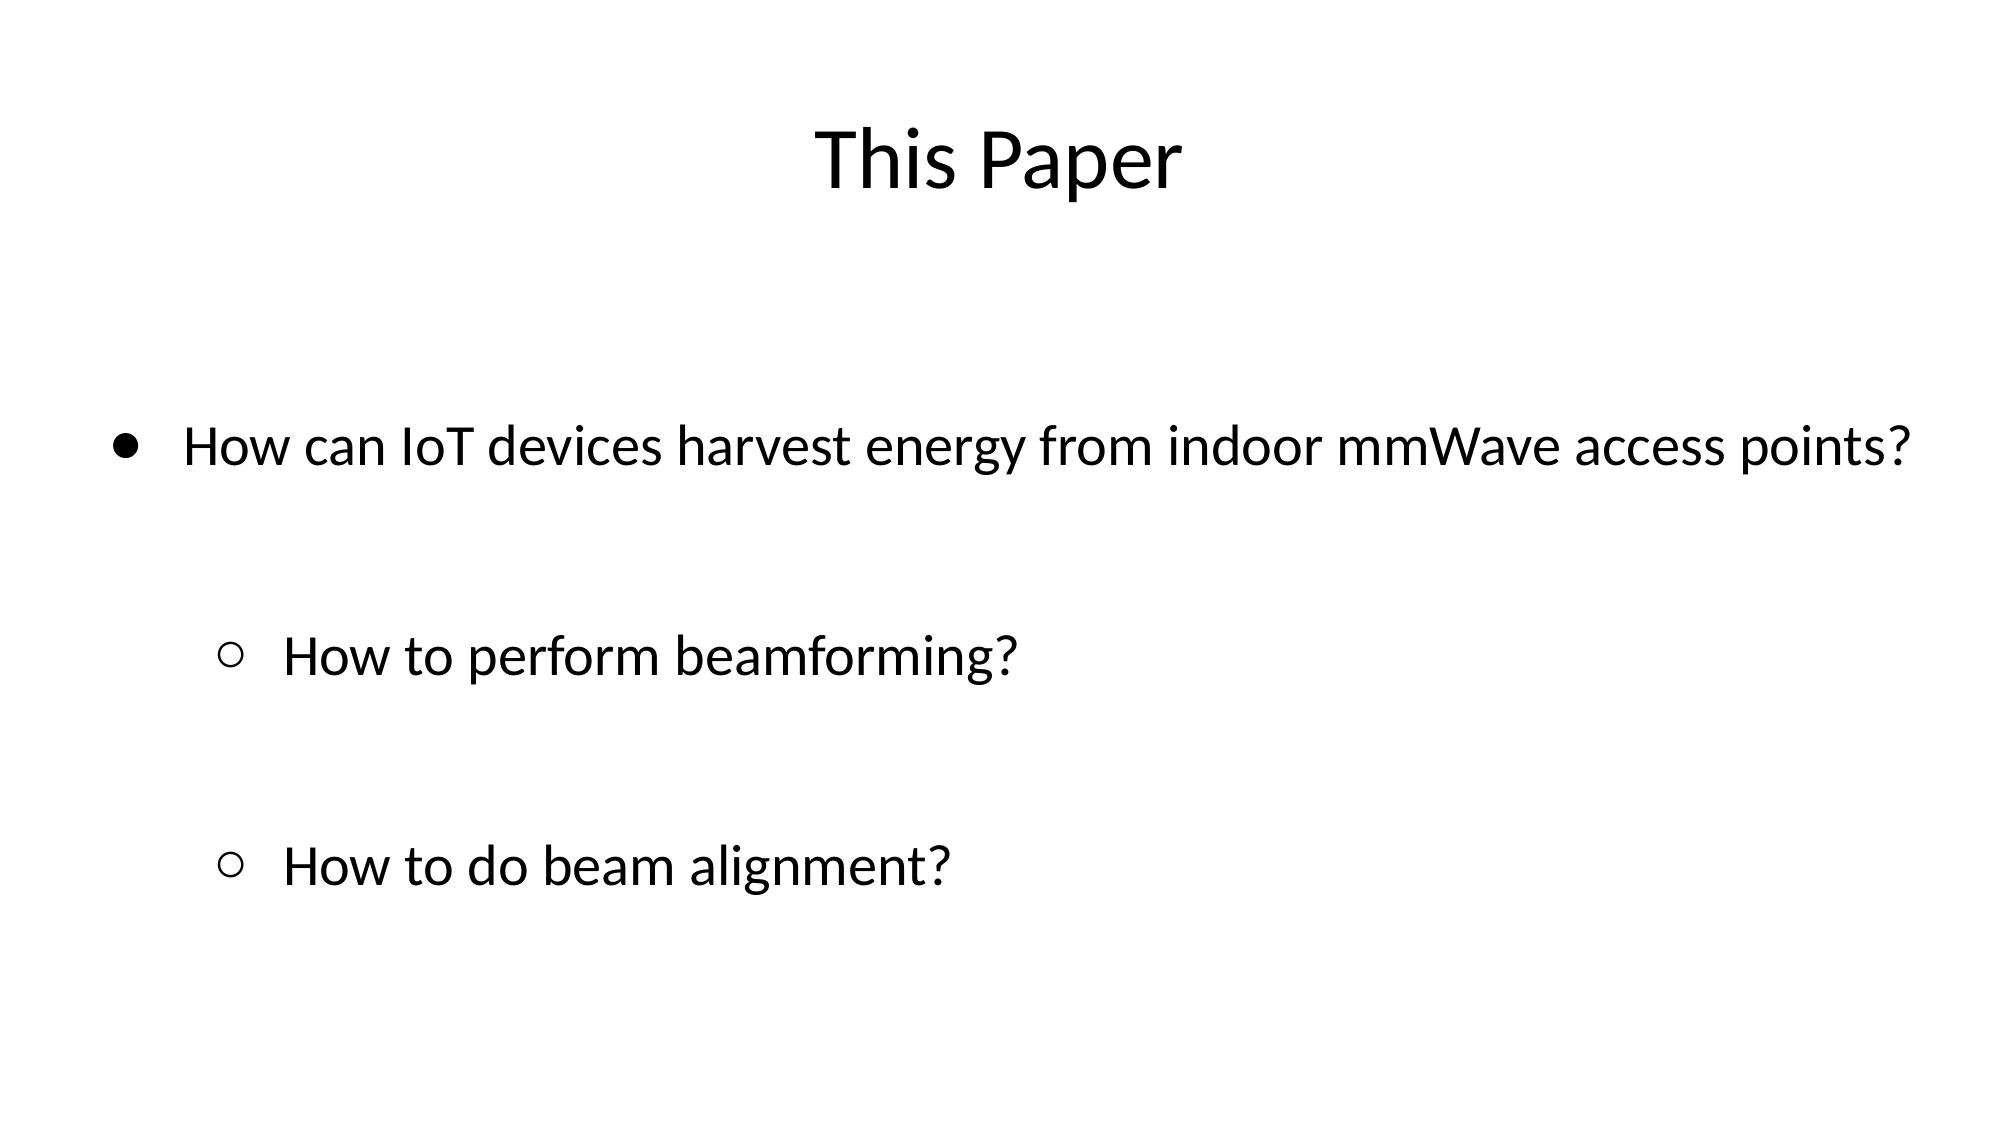

# This Paper
How can IoT devices harvest energy from indoor mmWave access points?
How to perform beamforming?
How to do beam alignment?